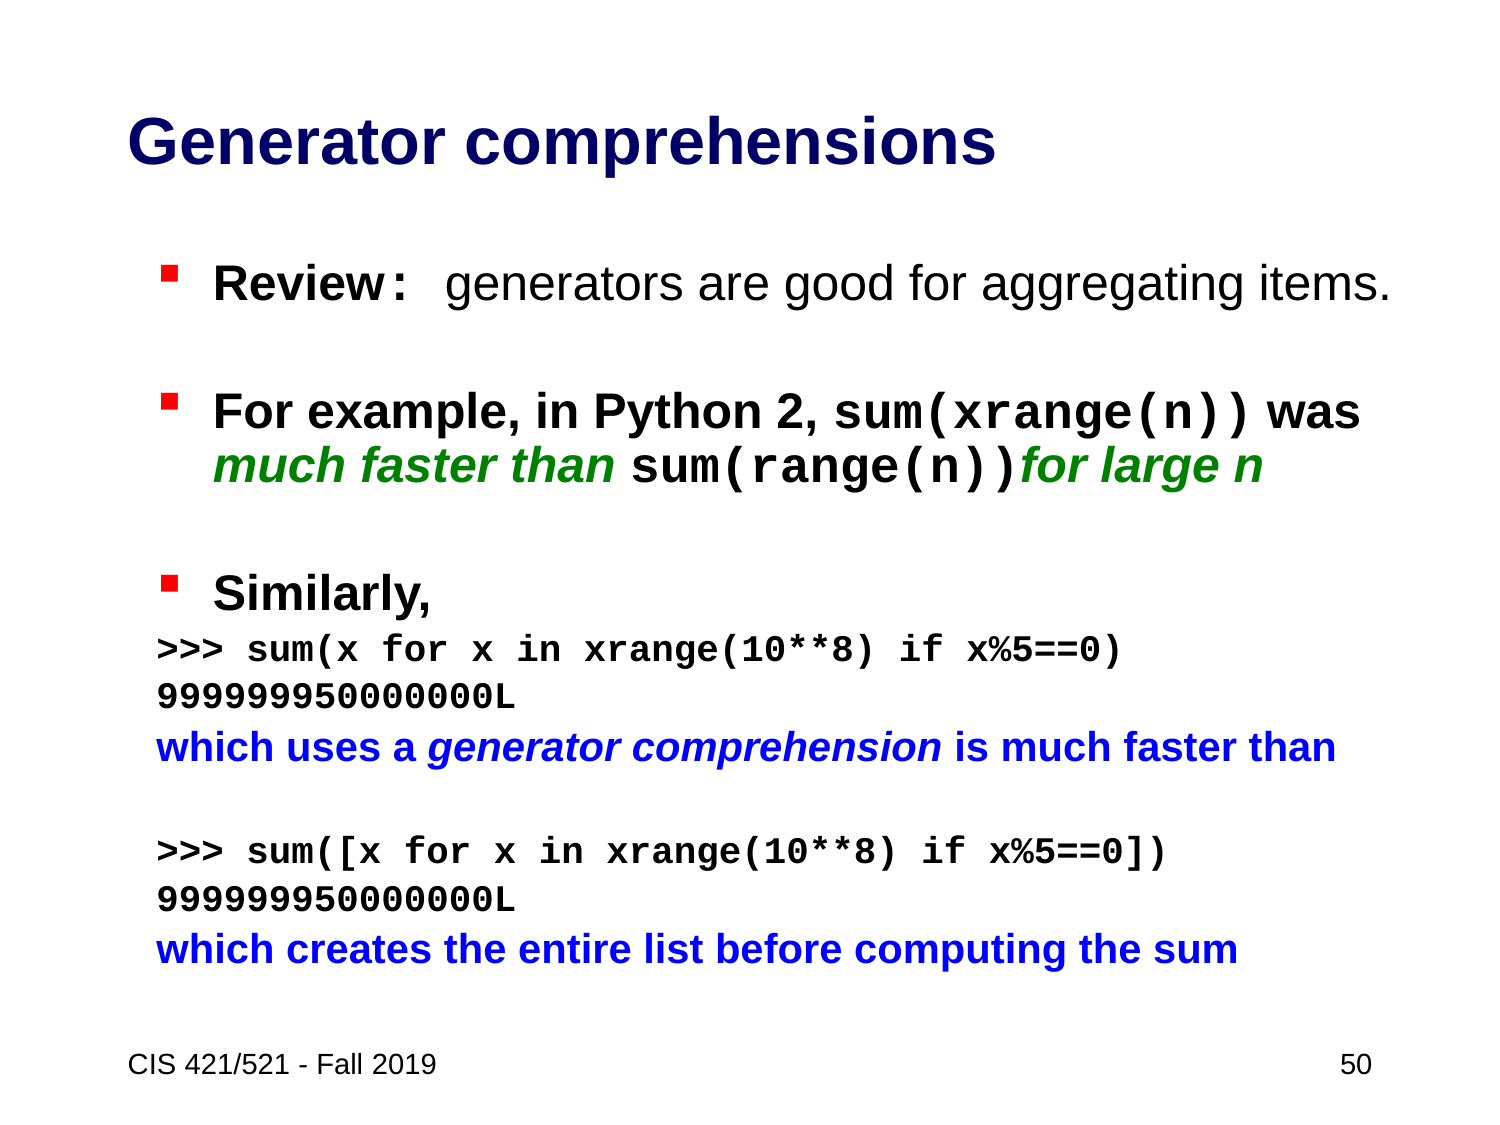

# Generator comprehensions
Review: generators are good for aggregating items.

For example, in Python 2, sum(xrange(n)) was much faster than sum(range(n))for large n

Similarly,
>>> sum(x for x in xrange(10**8) if x%5==0)
999999950000000L
which uses a generator comprehension is much faster than

>>> sum([x for x in xrange(10**8) if x%5==0])
999999950000000L
which creates the entire list before computing the sum

CIS 421/521 - Fall 2019
       50